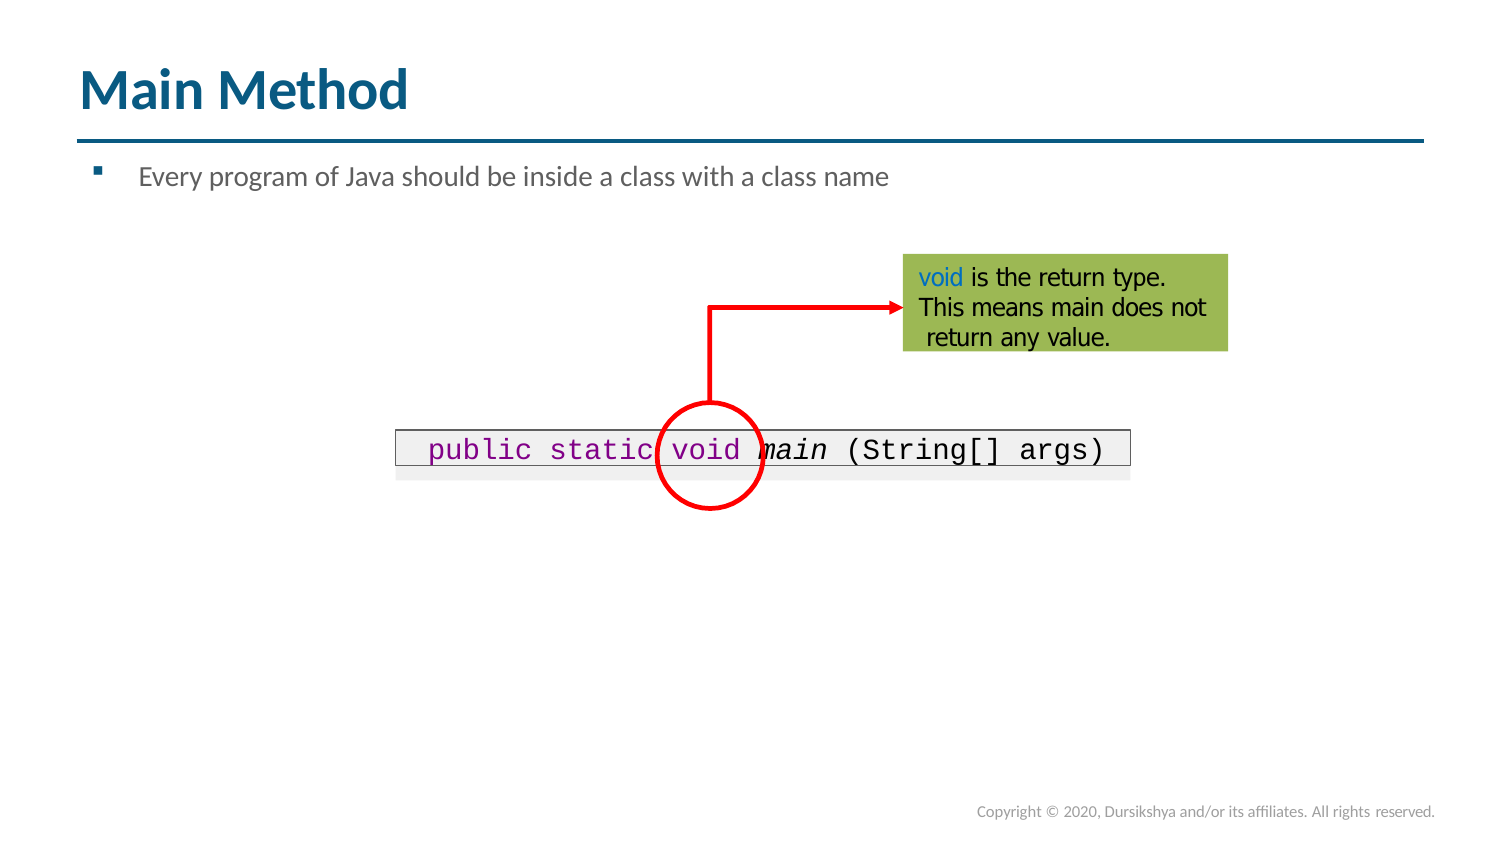

# Main Method

Every program of Java should be inside a class with a class name
void is the return type.  This means main does not  return any value.

public static void main (String[] args)
Copyright © 2020, Dursikshya and/or its affiliates. All rights reserved.